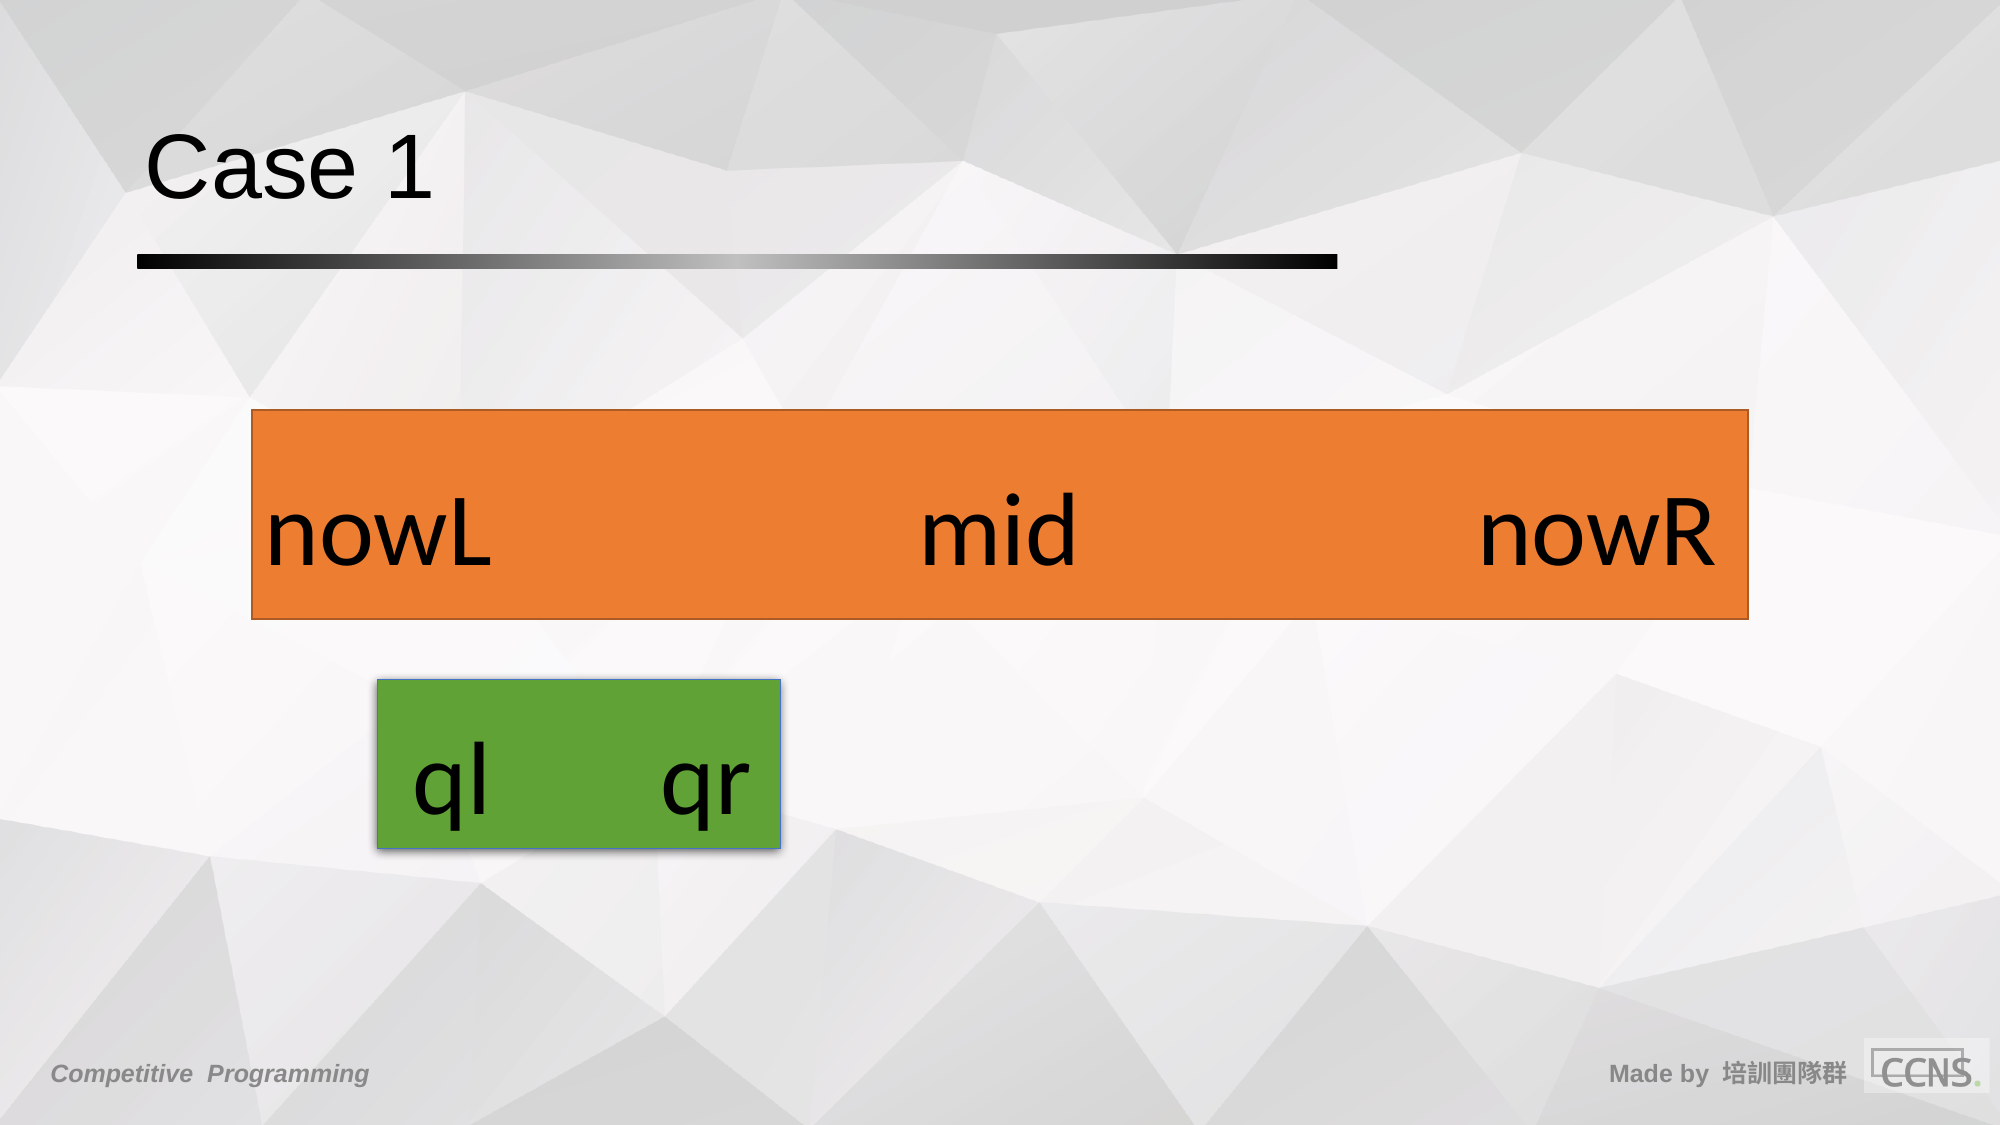

# Case 1

nowL
mid
nowR

ql
qr